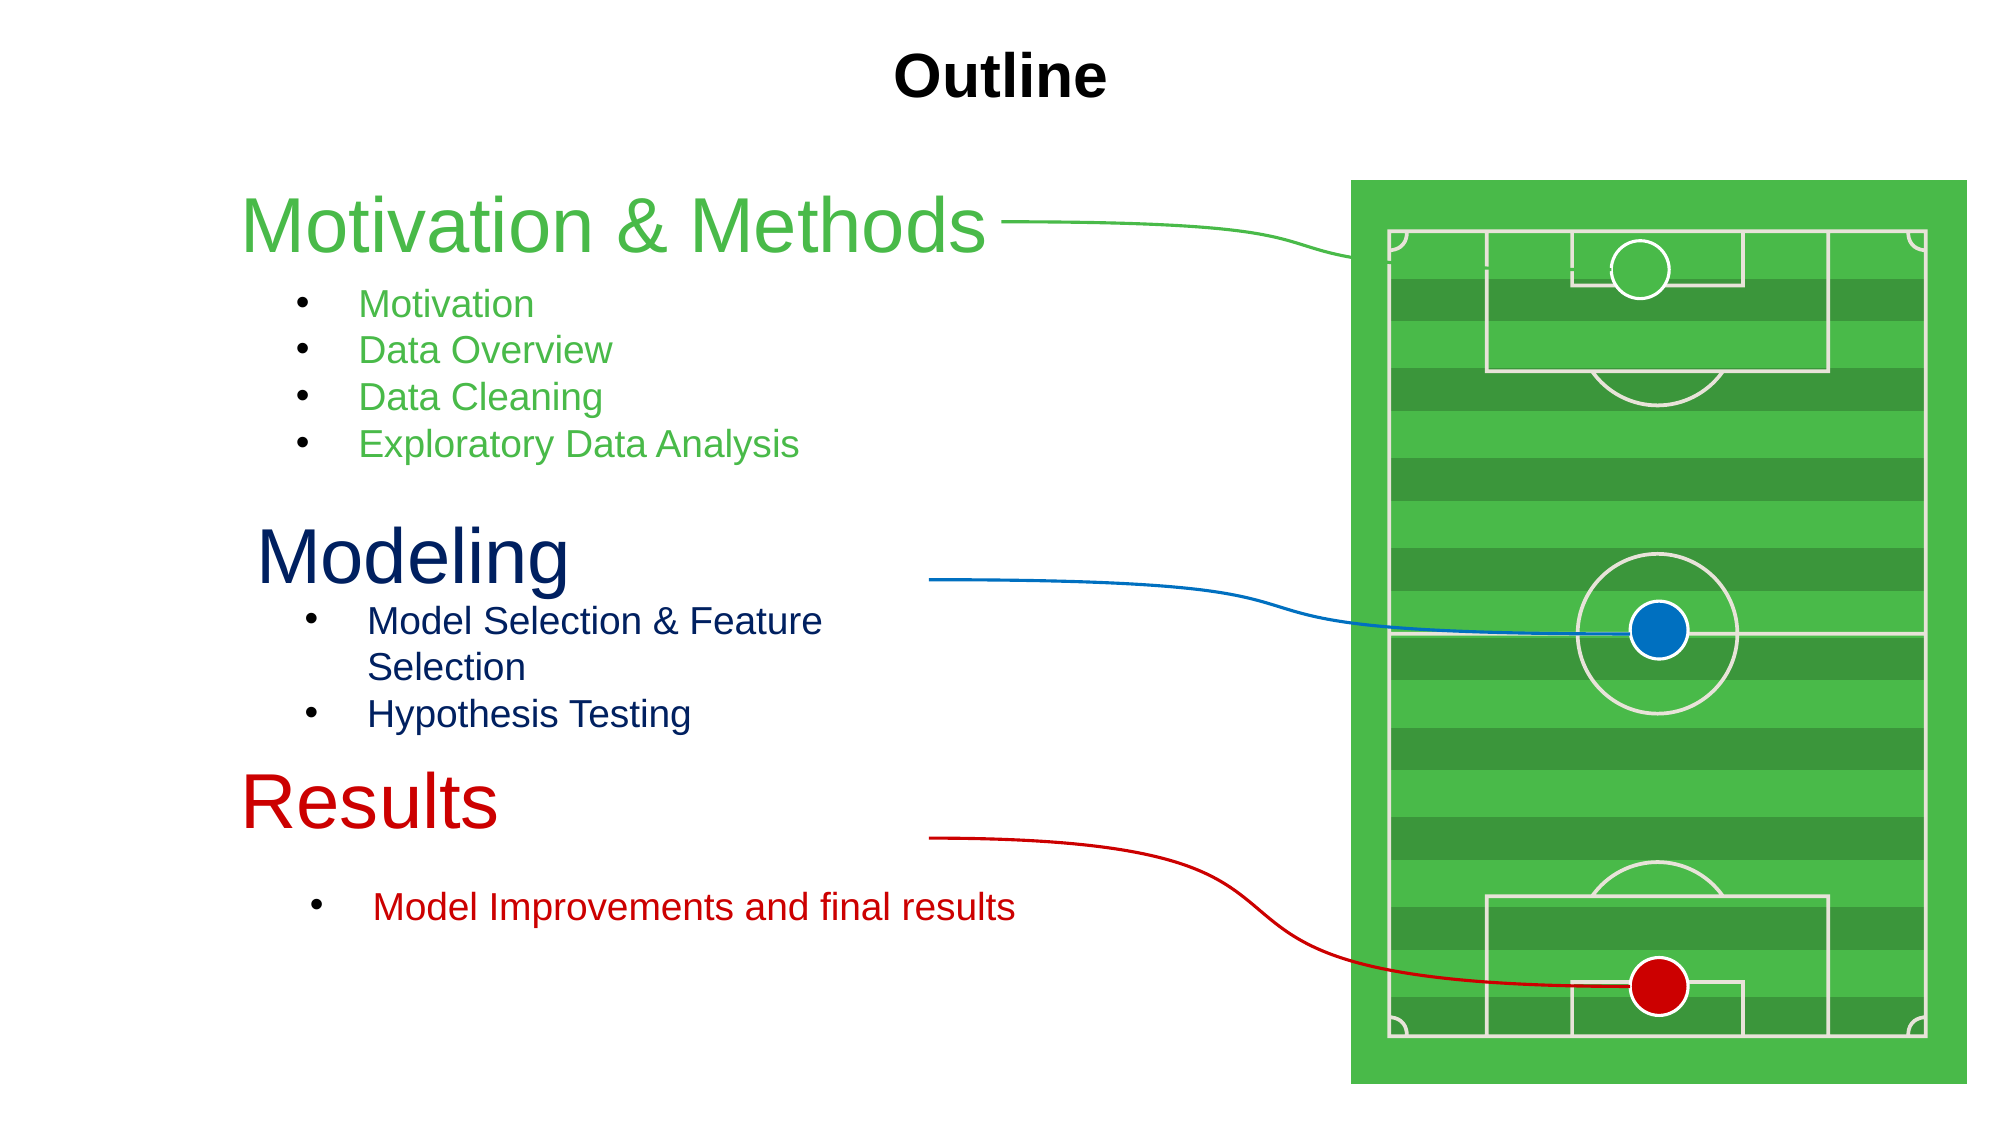

# Outline
Motivation & Methods

Motivation
Data Overview
Data Cleaning
Exploratory Data Analysis
Modeling

Model Selection & Feature Selection
Hypothesis Testing
Results
Model Improvements and final results